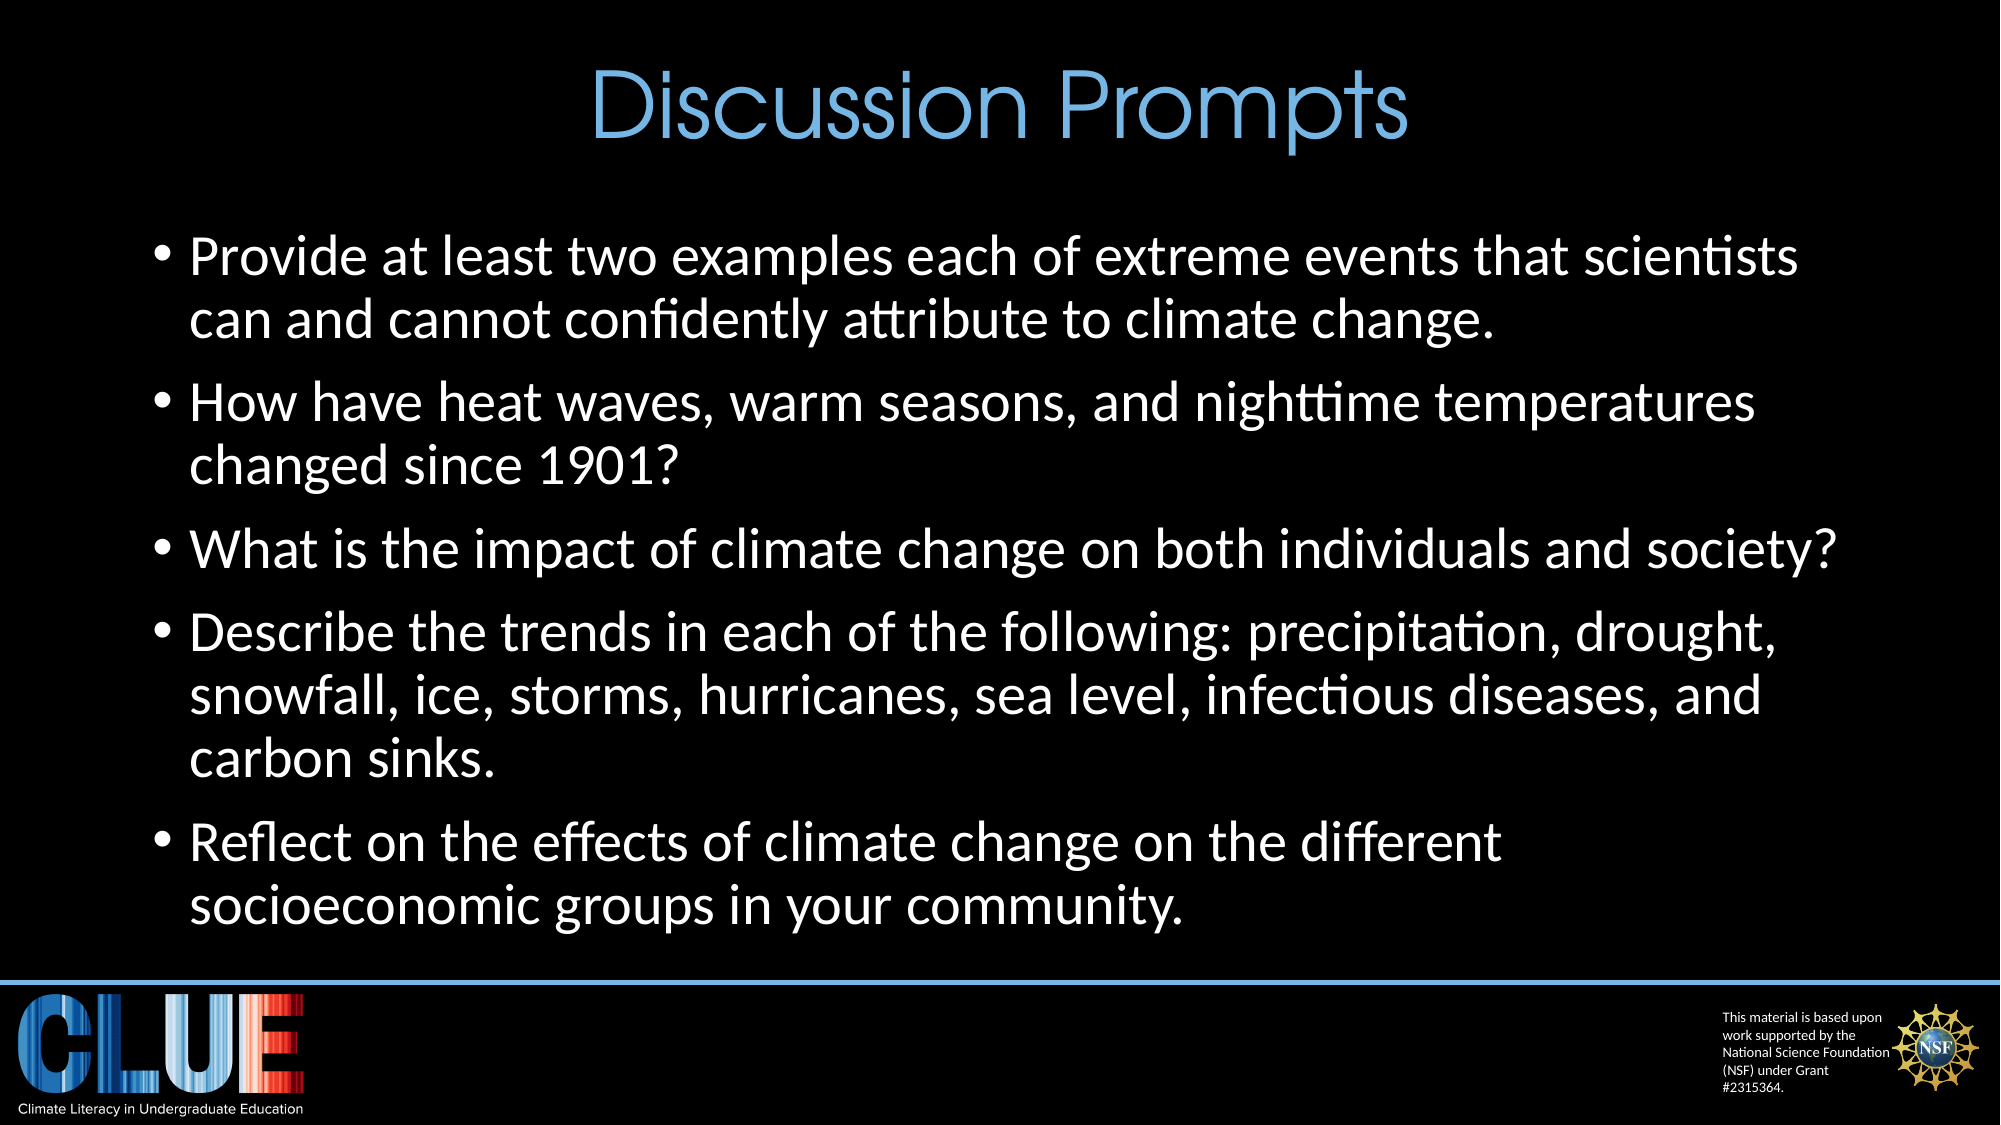

# Discussion Prompts
Provide at least two examples each of extreme events that scientists can and cannot confidently attribute to climate change.
How have heat waves, warm seasons, and nighttime temperatures changed since 1901?
What is the impact of climate change on both individuals and society?
Describe the trends in each of the following: precipitation, drought, snowfall, ice, storms, hurricanes, sea level, infectious diseases, and carbon sinks.
Reflect on the effects of climate change on the different socioeconomic groups in your community.